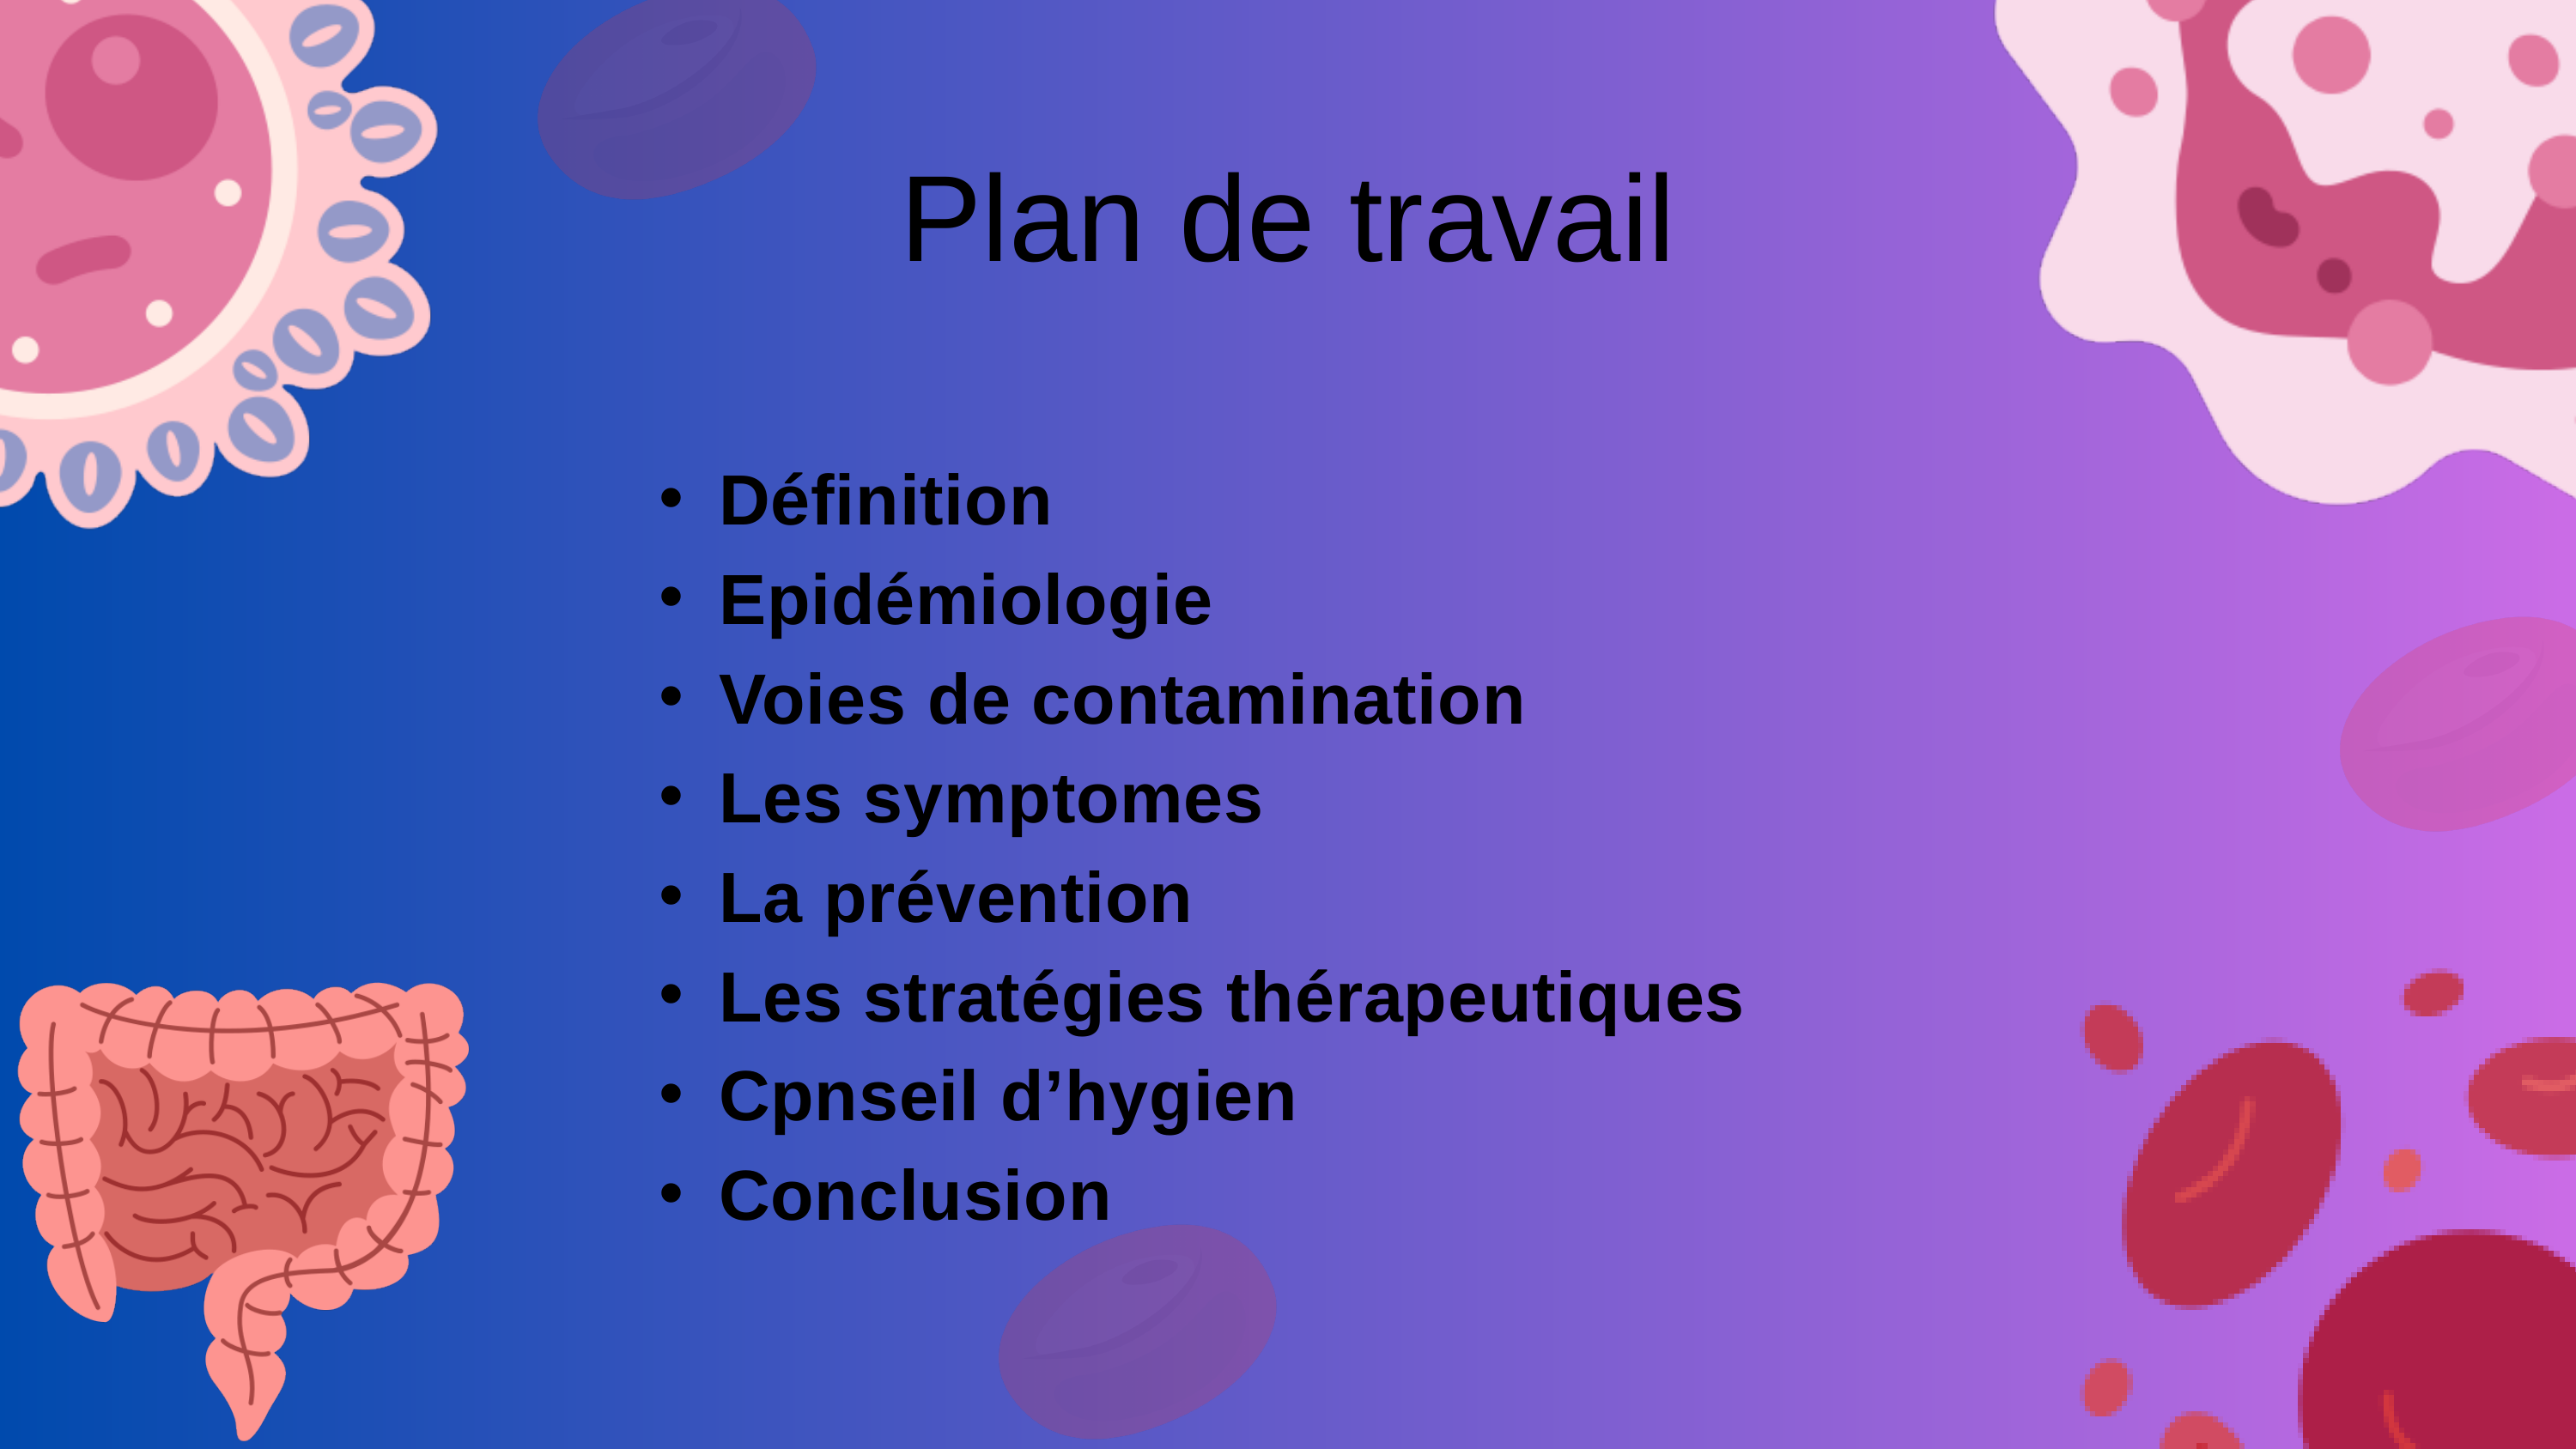

Plan de travail
Définition
Epidémiologie
Voies de contamination
Les symptomes
La prévention
Les stratégies thérapeutiques
Cpnseil d’hygien
Conclusion